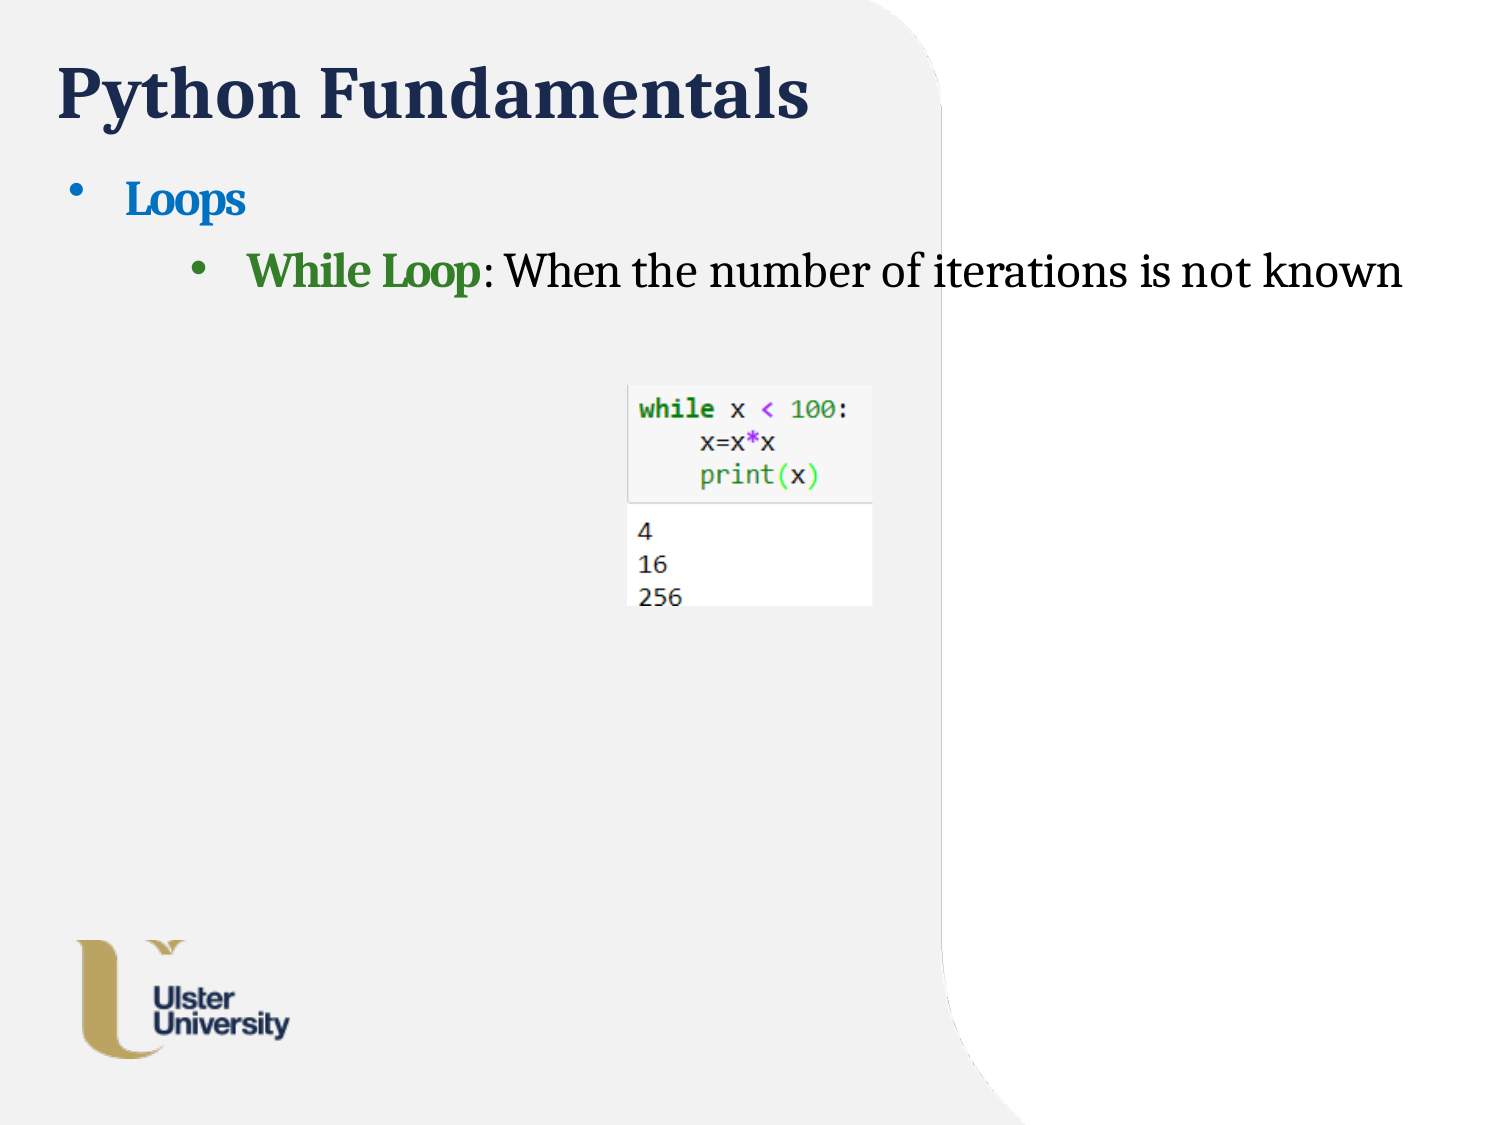

# Python Fundamentals
Loops
While Loop: When the number of iterations is not known